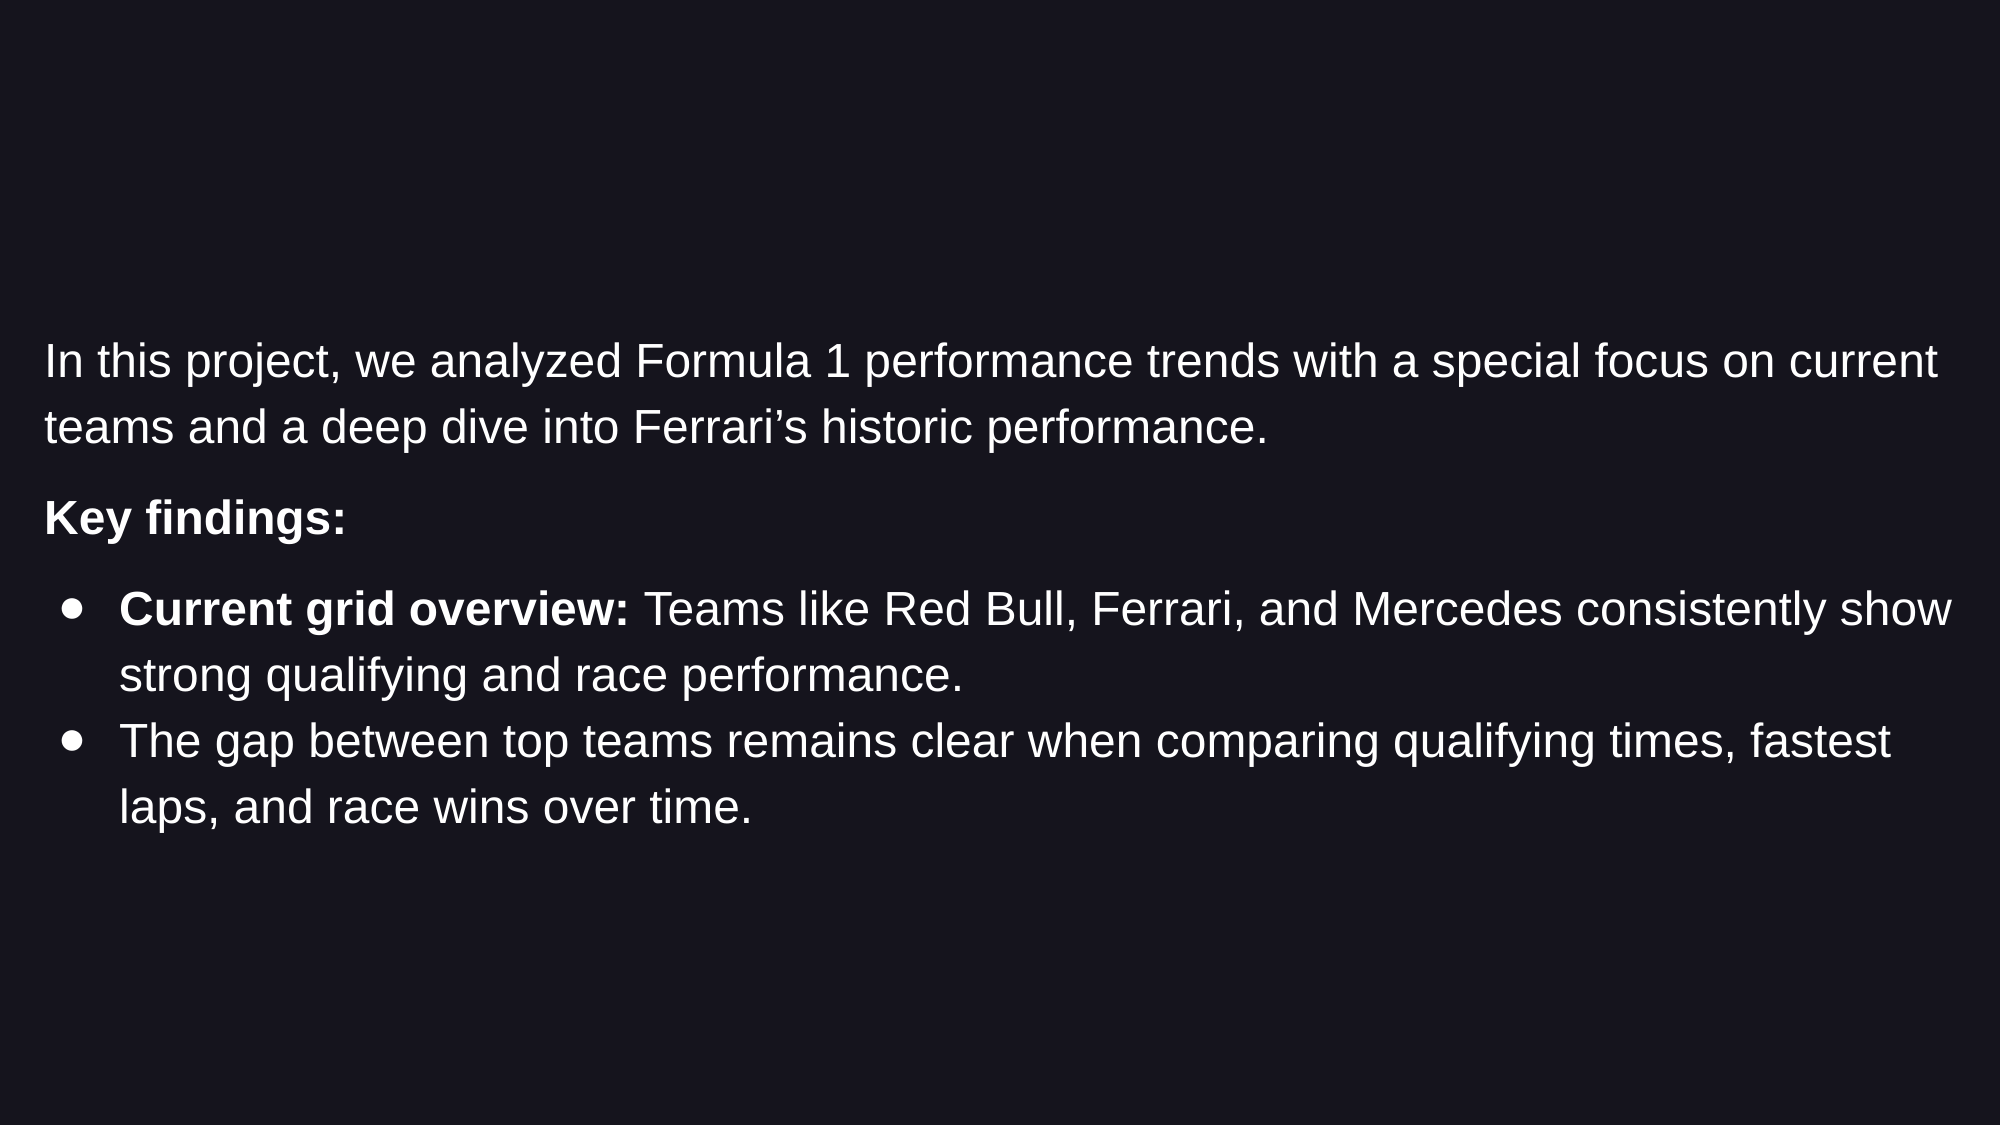

In this project, we analyzed Formula 1 performance trends with a special focus on current teams and a deep dive into Ferrari’s historic performance.
Key findings:
Current grid overview: Teams like Red Bull, Ferrari, and Mercedes consistently show strong qualifying and race performance.
The gap between top teams remains clear when comparing qualifying times, fastest laps, and race wins over time.